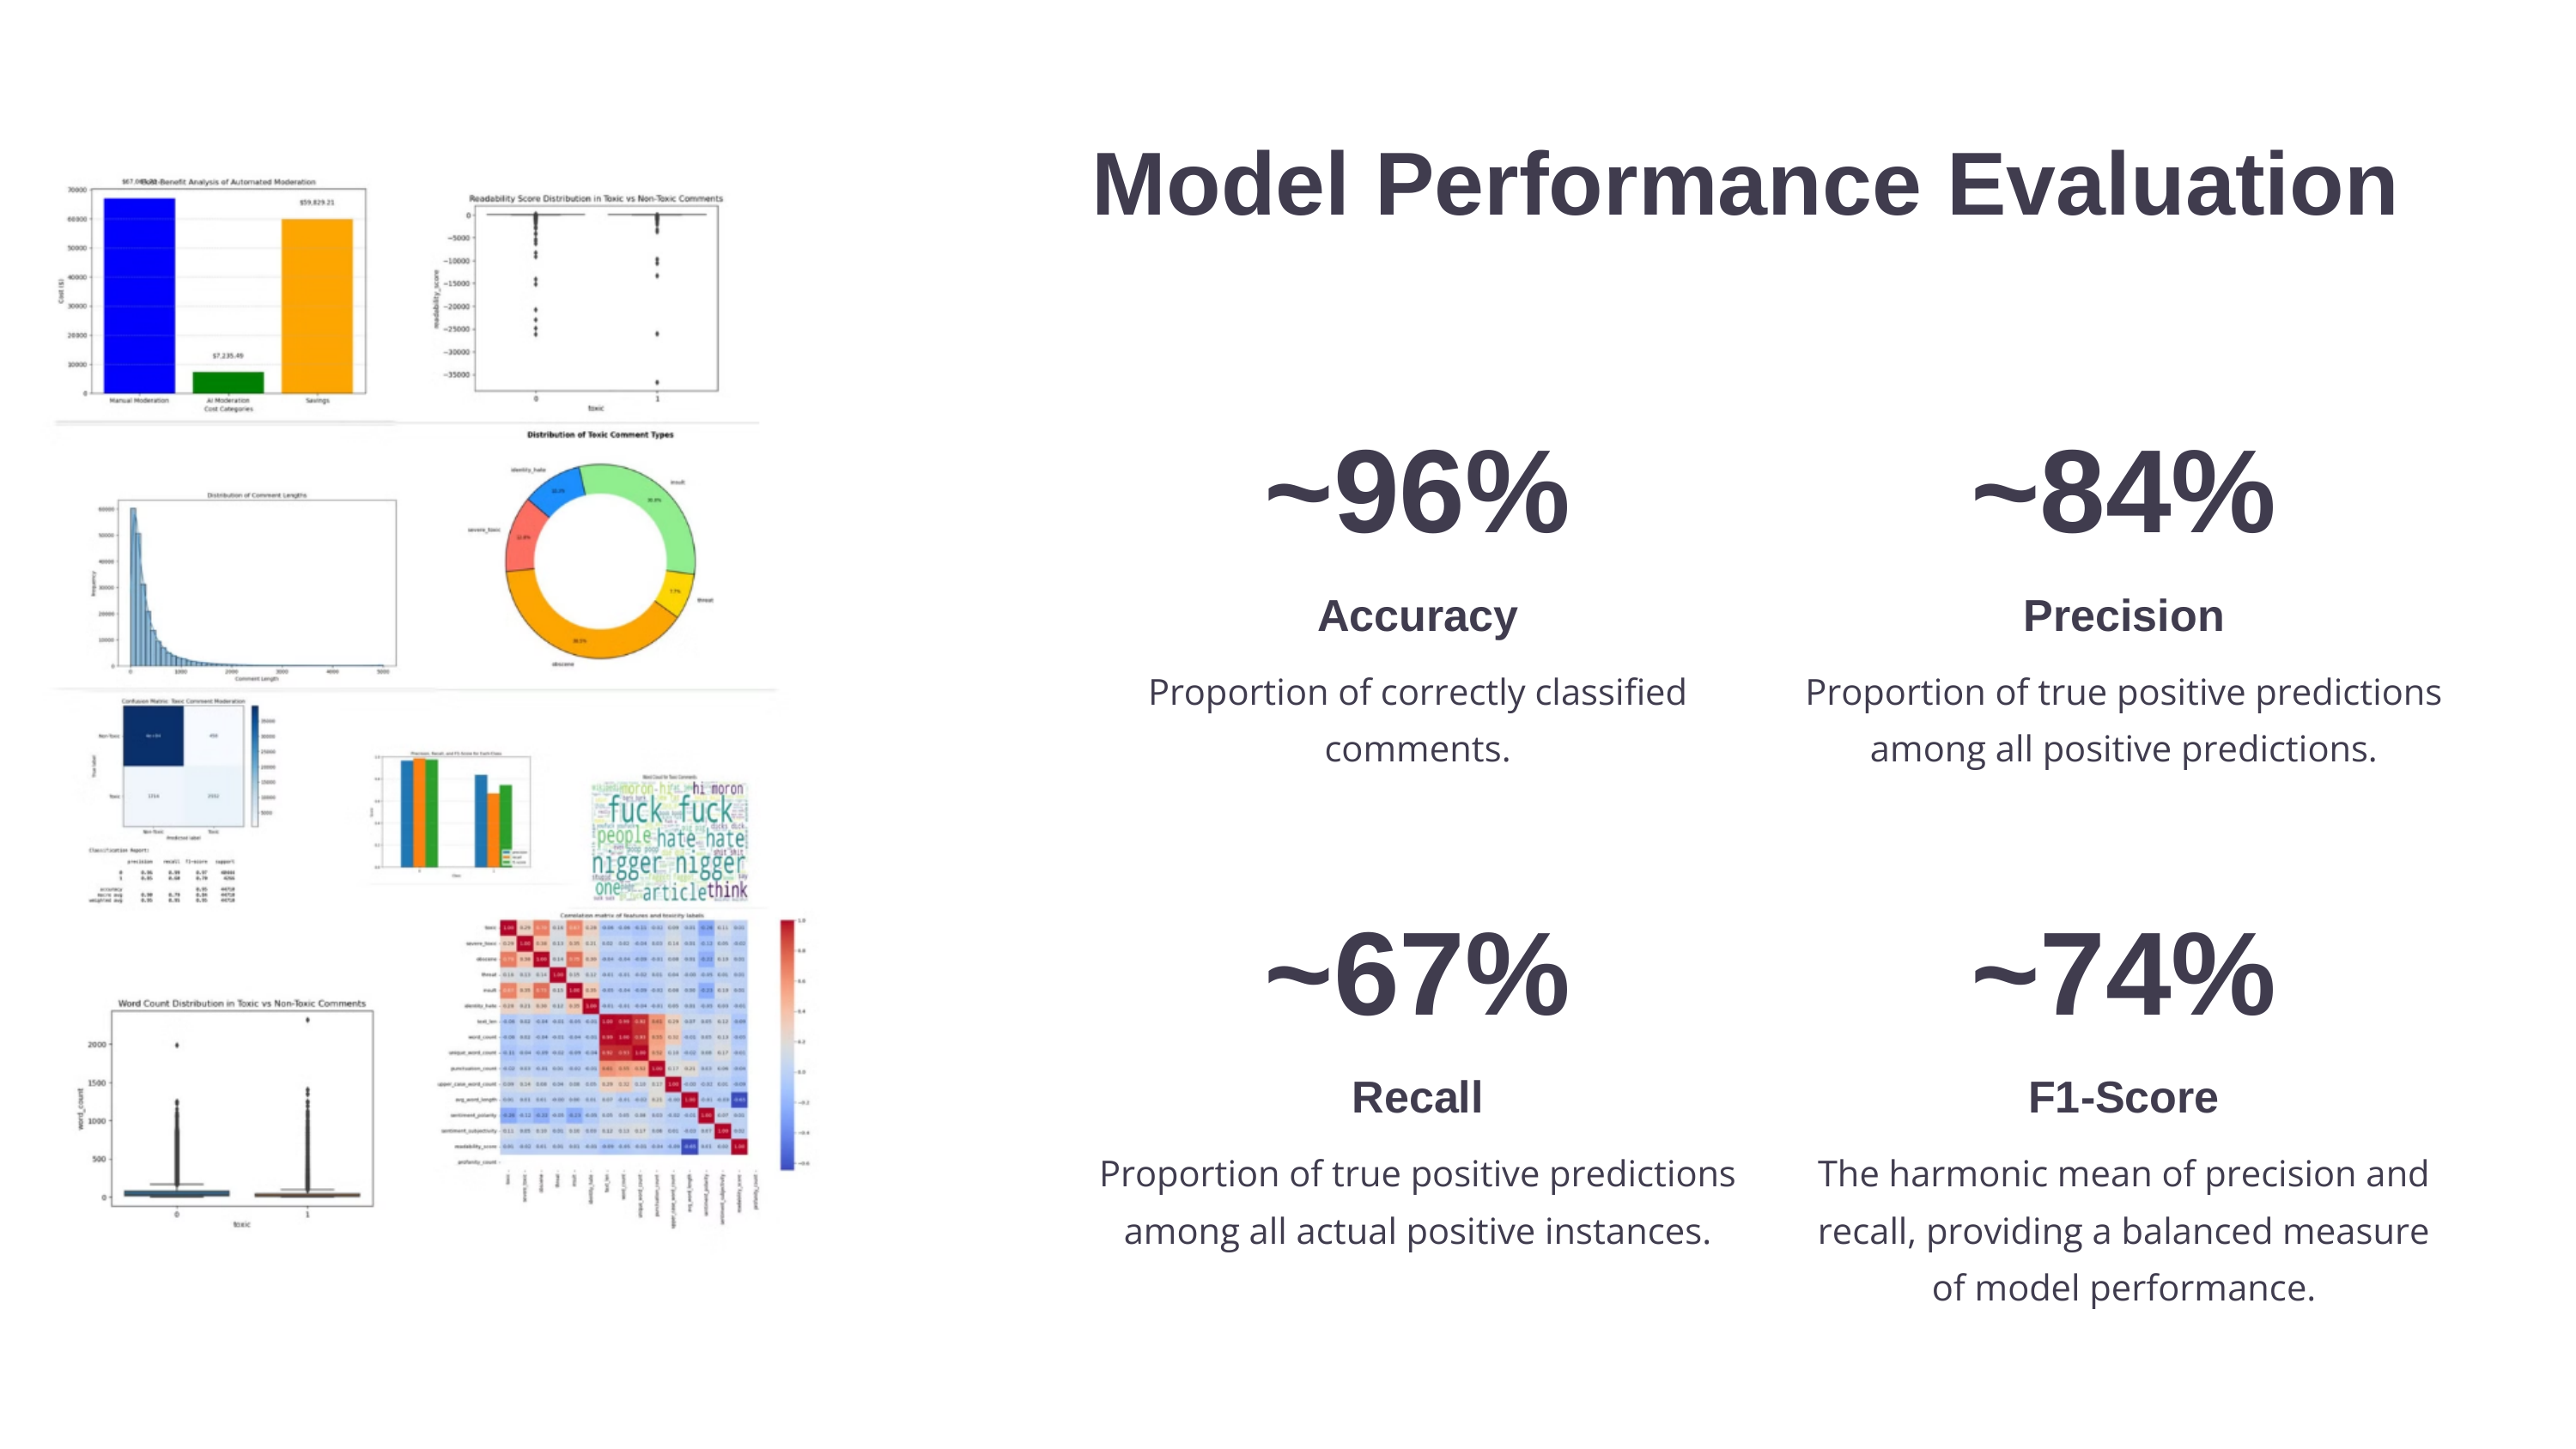

Model Performance Evaluation
~96%
~84%
Accuracy
Precision
Proportion of correctly classified comments.
Proportion of true positive predictions among all positive predictions.
~67%
~74%
Recall
F1-Score
Proportion of true positive predictions among all actual positive instances.
The harmonic mean of precision and recall, providing a balanced measure of model performance.